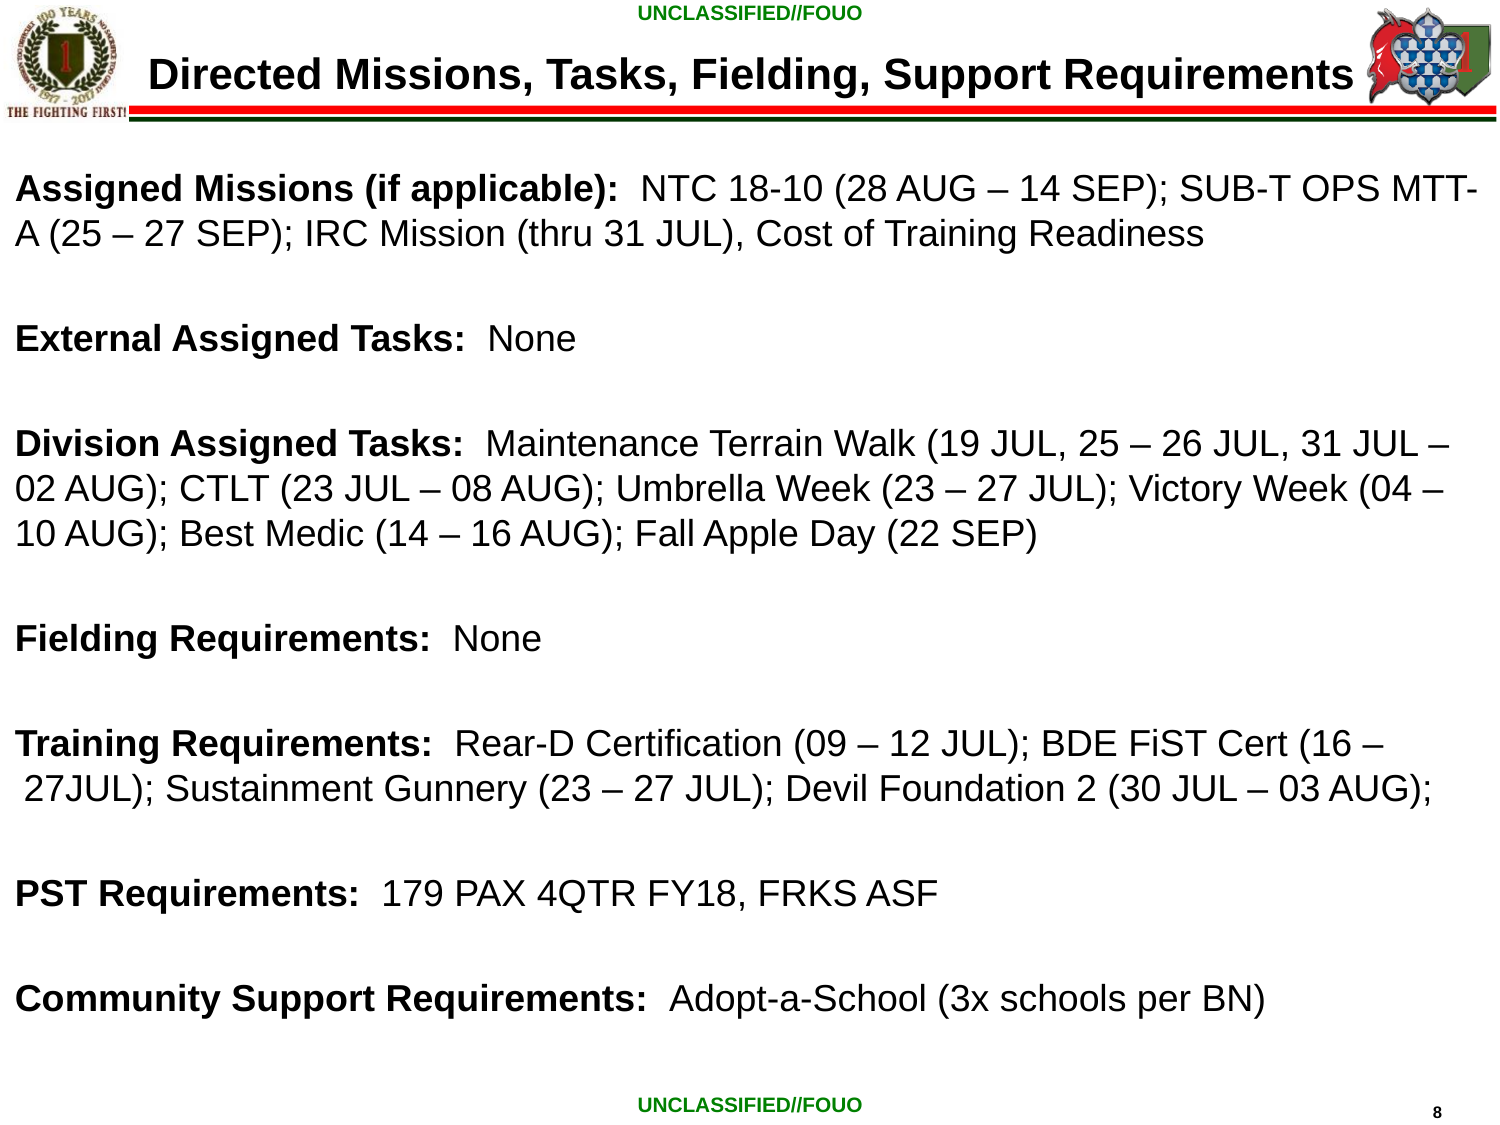

Directed Missions, Tasks, Fielding, Support Requirements
Assigned Missions (if applicable):  NTC 18-10 (28 AUG – 14 SEP); SUB-T OPS MTT-A (25 – 27 SEP); IRC Mission (thru 31 JUL), Cost of Training Readiness

External Assigned Tasks:  None

Division Assigned Tasks:  Maintenance Terrain Walk (19 JUL, 25 – 26 JUL, 31 JUL – 02 AUG); CTLT (23 JUL – 08 AUG); Umbrella Week (23 – 27 JUL); Victory Week (04 – 10 AUG); Best Medic (14 – 16 AUG); Fall Apple Day (22 SEP)

Fielding Requirements:  None

Training Requirements:  Rear-D Certification (09 – 12 JUL); BDE FiST Cert (16 – 27JUL); Sustainment Gunnery (23 – 27 JUL); Devil Foundation 2 (30 JUL – 03 AUG);

PST Requirements:  179 PAX 4QTR FY18, FRKS ASF

Community Support Requirements:  Adopt-a-School (3x schools per BN)